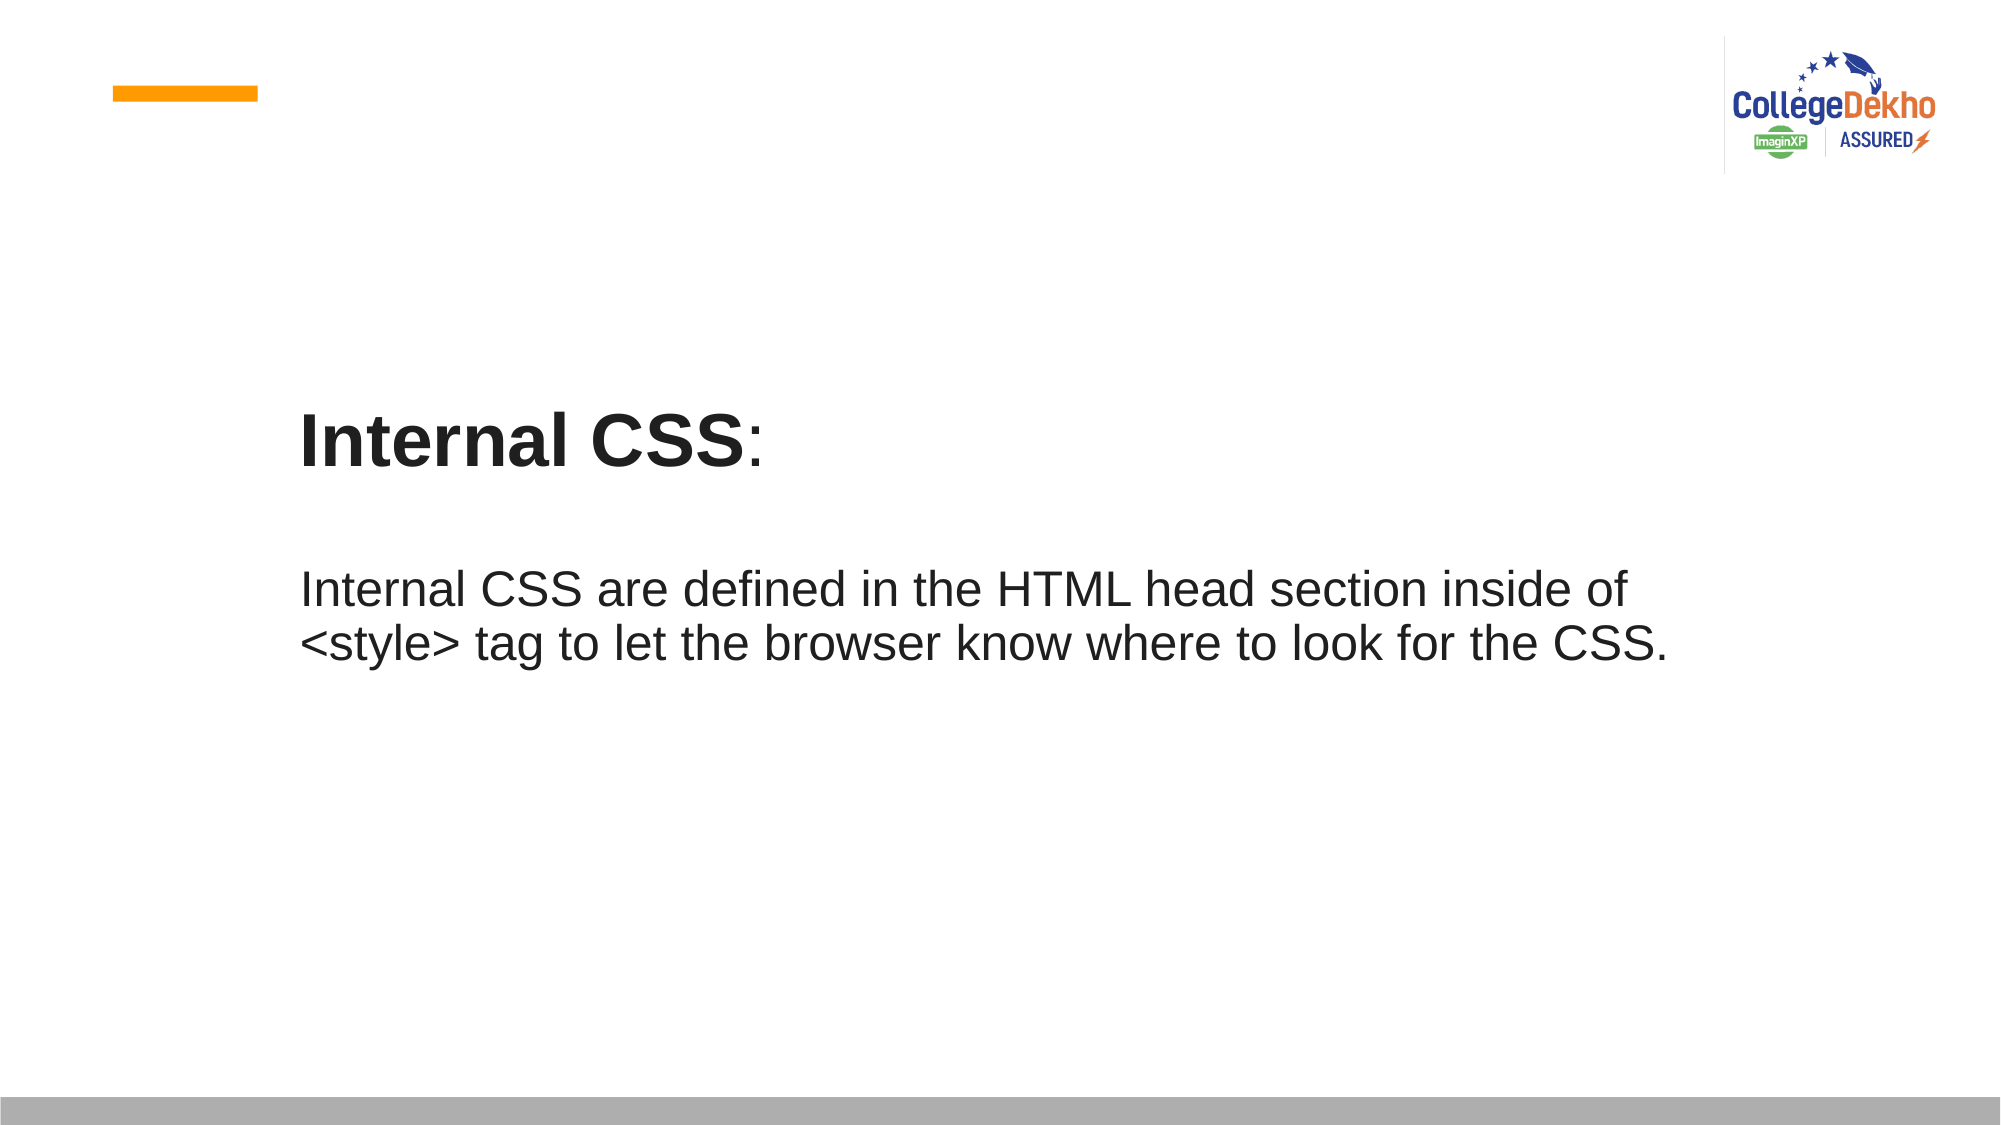

Internal CSS:

Internal CSS are defined in the HTML head section inside of <style> tag to let the browser know where to look for the CSS.